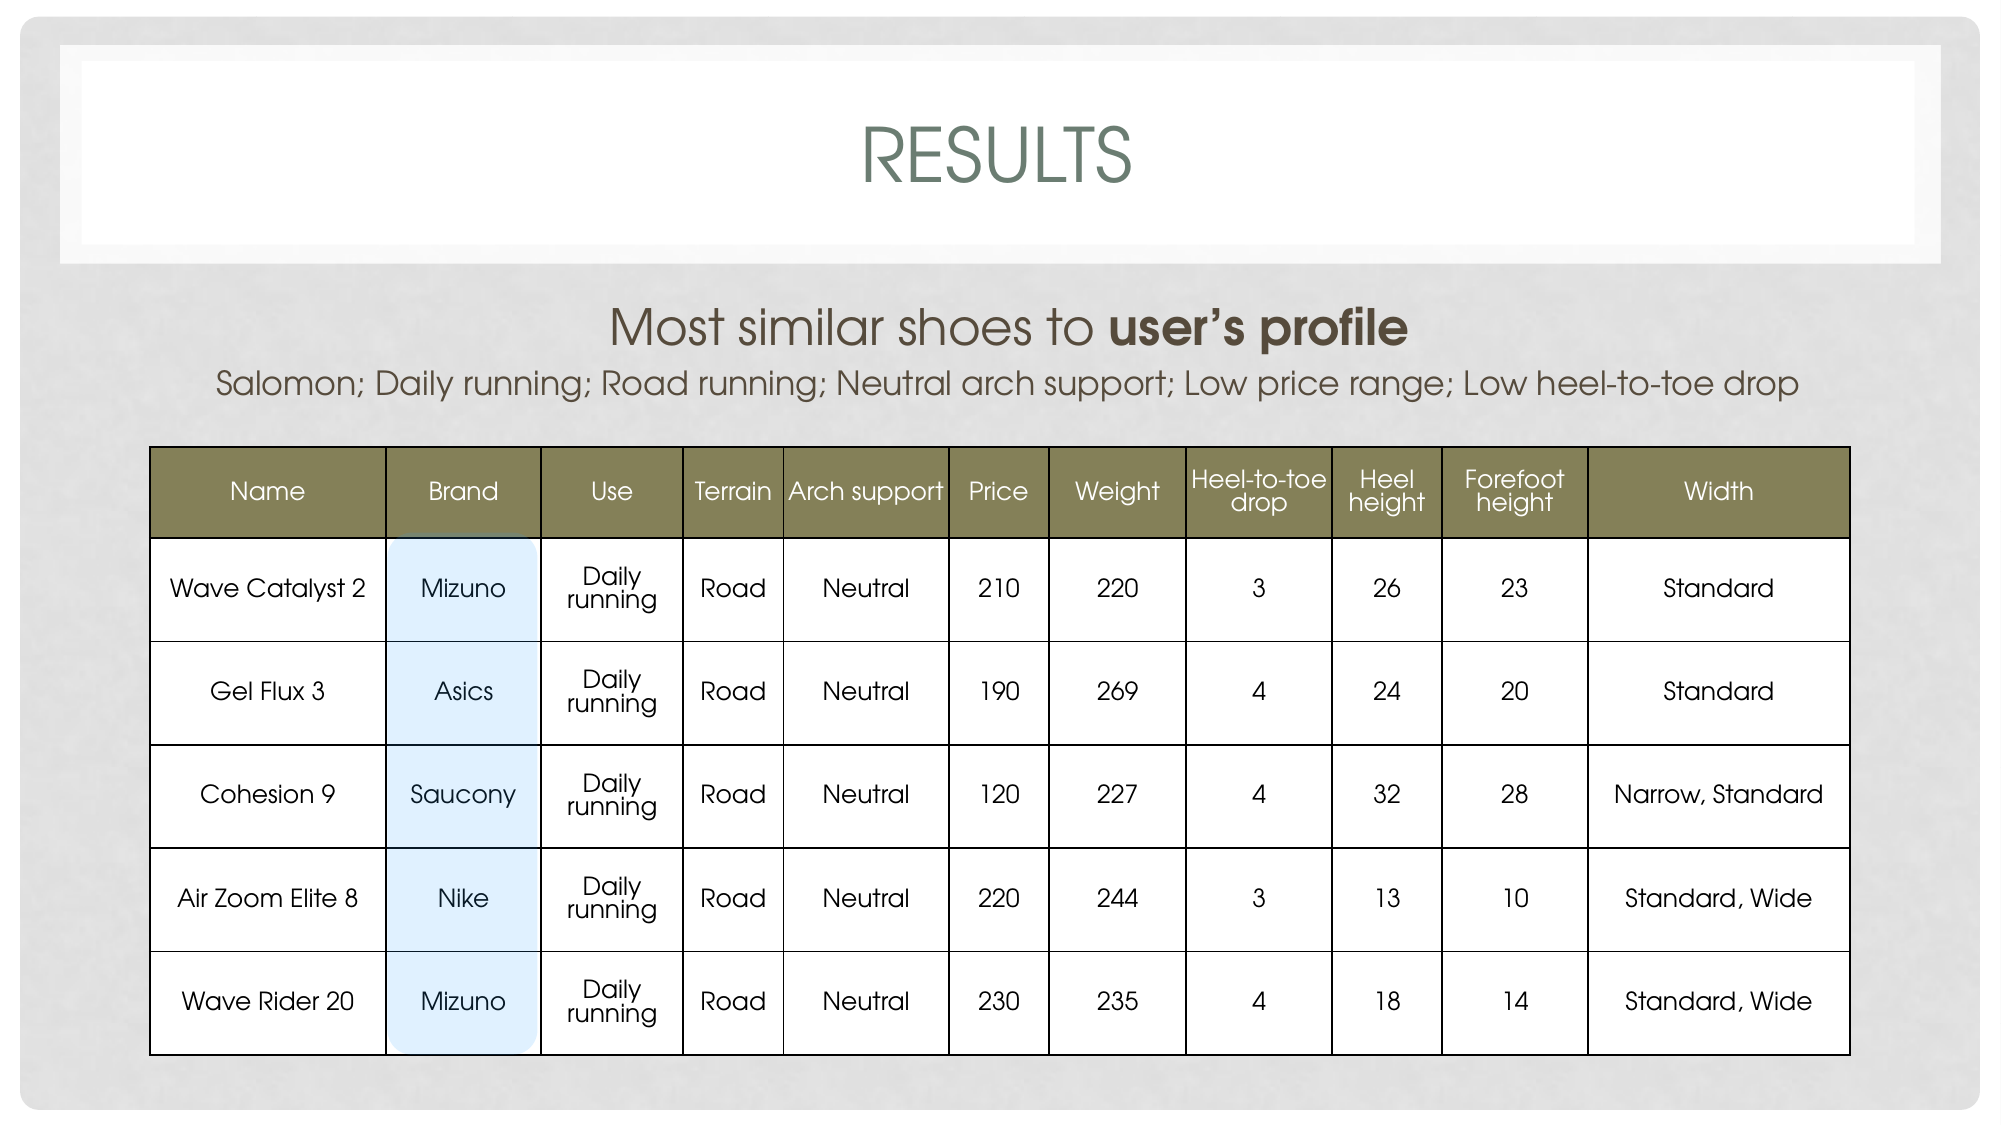

# Results
Most similar shoes to user’s profile
Salomon; Daily running; Road running; Neutral arch support; Low price range; Low heel-to-toe drop
| Name | Brand | Use | Terrain | Arch support | Price | Weight | Heel-to-toe drop | Heel height | Forefoot height | Width |
| --- | --- | --- | --- | --- | --- | --- | --- | --- | --- | --- |
| Wave Catalyst 2 | Mizuno | Daily running | Road | Neutral | 210 | 220 | 3 | 26 | 23 | Standard |
| Gel Flux 3 | Asics | Daily running | Road | Neutral | 190 | 269 | 4 | 24 | 20 | Standard |
| Cohesion 9 | Saucony | Daily running | Road | Neutral | 120 | 227 | 4 | 32 | 28 | Narrow, Standard |
| Air Zoom Elite 8 | Nike | Daily running | Road | Neutral | 220 | 244 | 3 | 13 | 10 | Standard, Wide |
| Wave Rider 20 | Mizuno | Daily running | Road | Neutral | 230 | 235 | 4 | 18 | 14 | Standard, Wide |